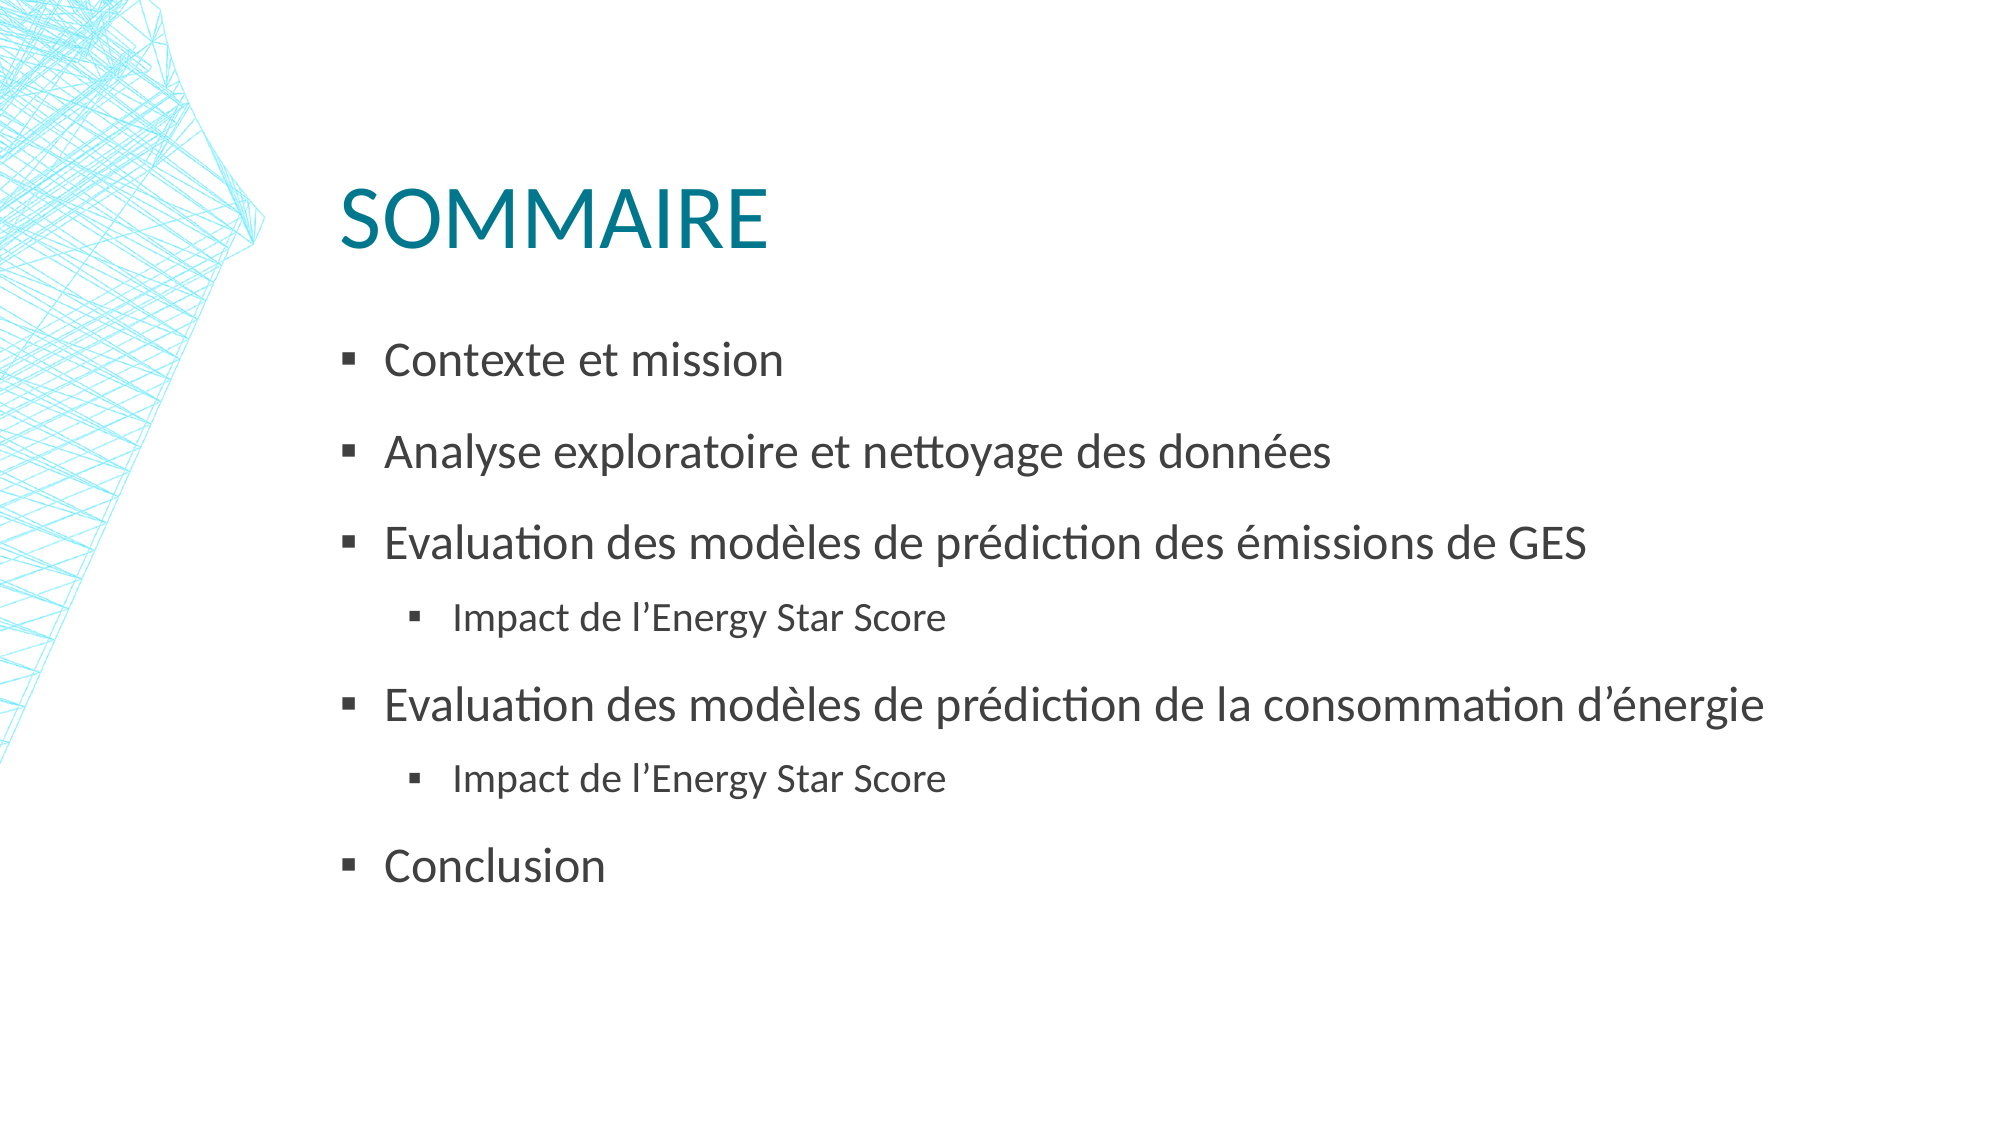

# Sommaire
Contexte et mission
Analyse exploratoire et nettoyage des données
Evaluation des modèles de prédiction des émissions de GES
Impact de l’Energy Star Score
Evaluation des modèles de prédiction de la consommation d’énergie
Impact de l’Energy Star Score
Conclusion